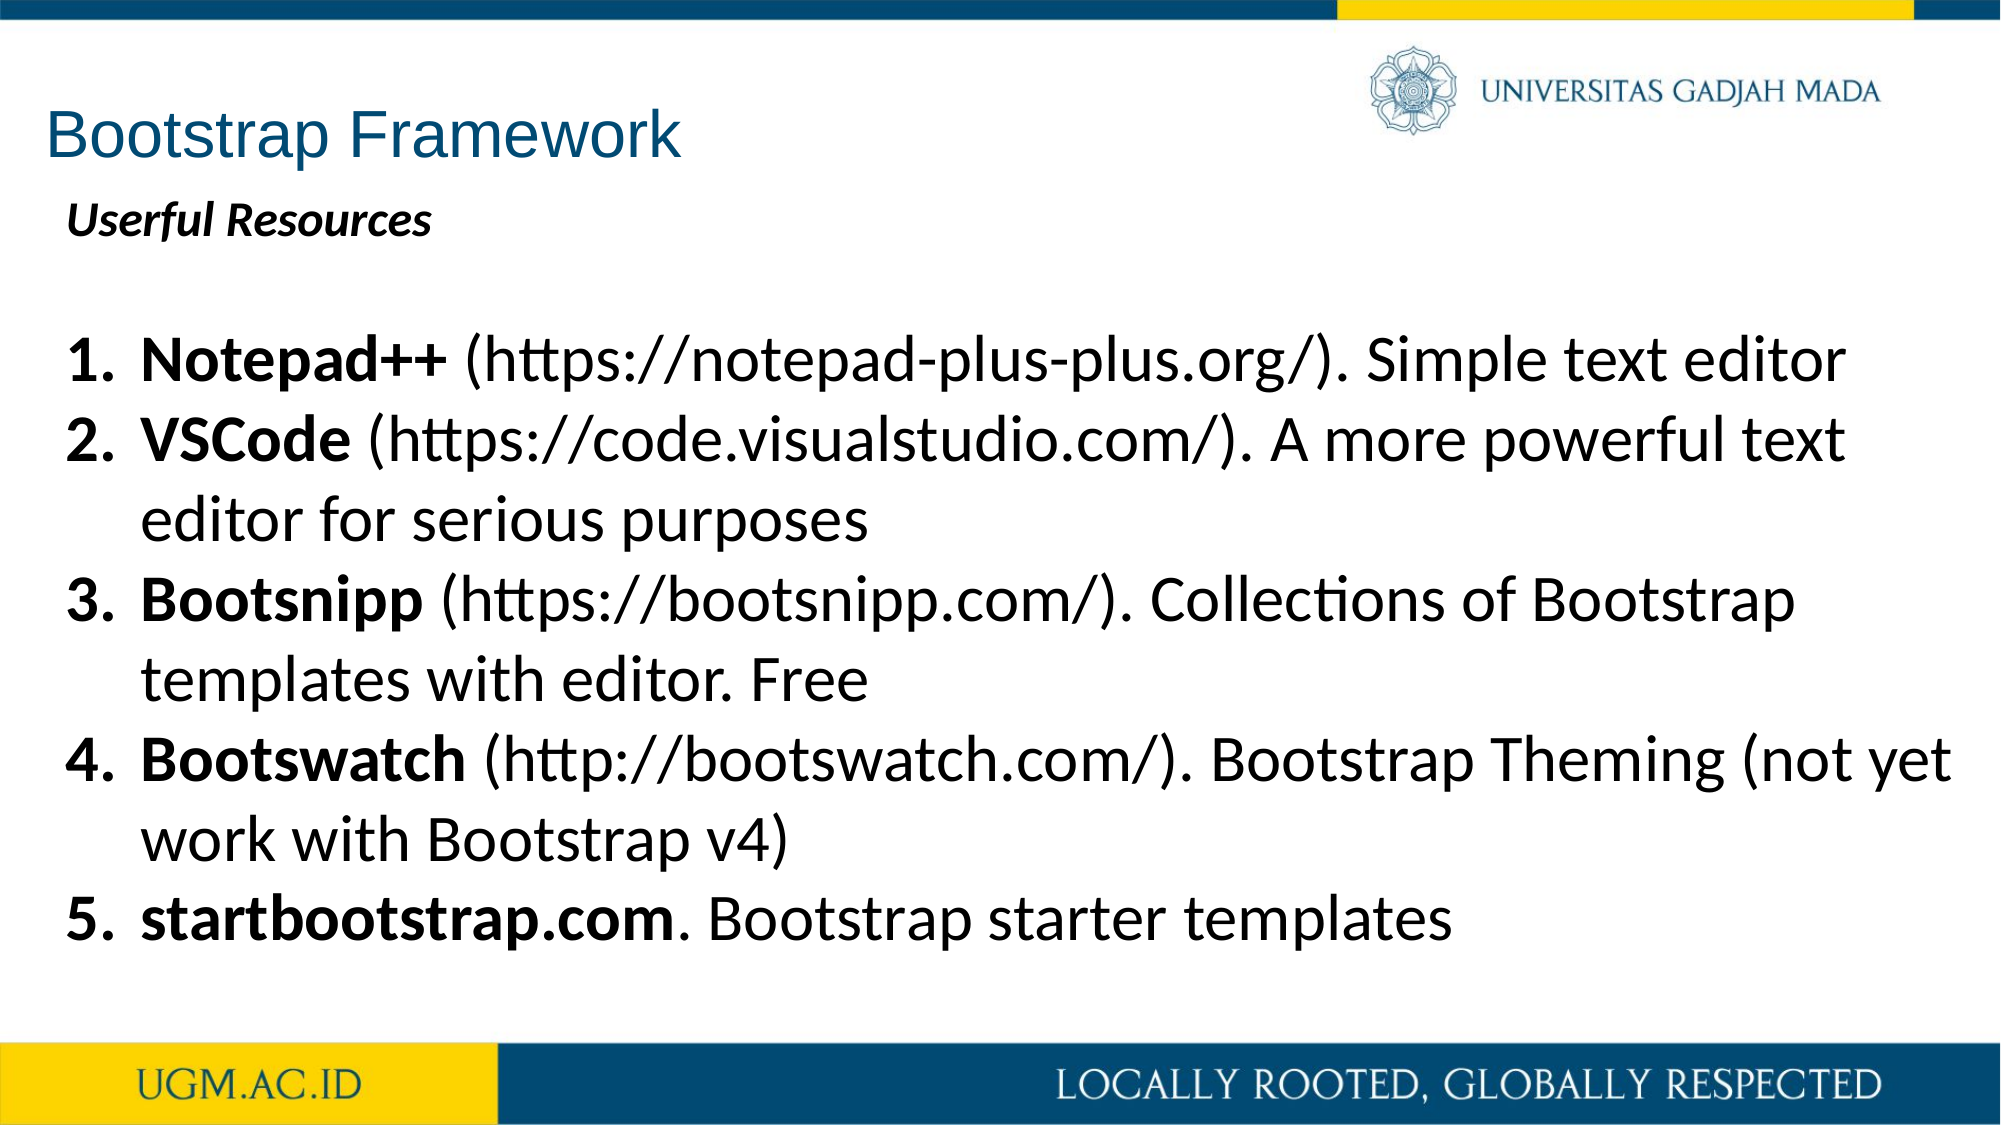

Bootstrap Framework
Userful Resources
Notepad++ (https://notepad-plus-plus.org/). Simple text editor
VSCode (https://code.visualstudio.com/). A more powerful text editor for serious purposes
Bootsnipp (https://bootsnipp.com/). Collections of Bootstrap templates with editor. Free
Bootswatch (http://bootswatch.com/). Bootstrap Theming (not yet work with Bootstrap v4)
startbootstrap.com. Bootstrap starter templates